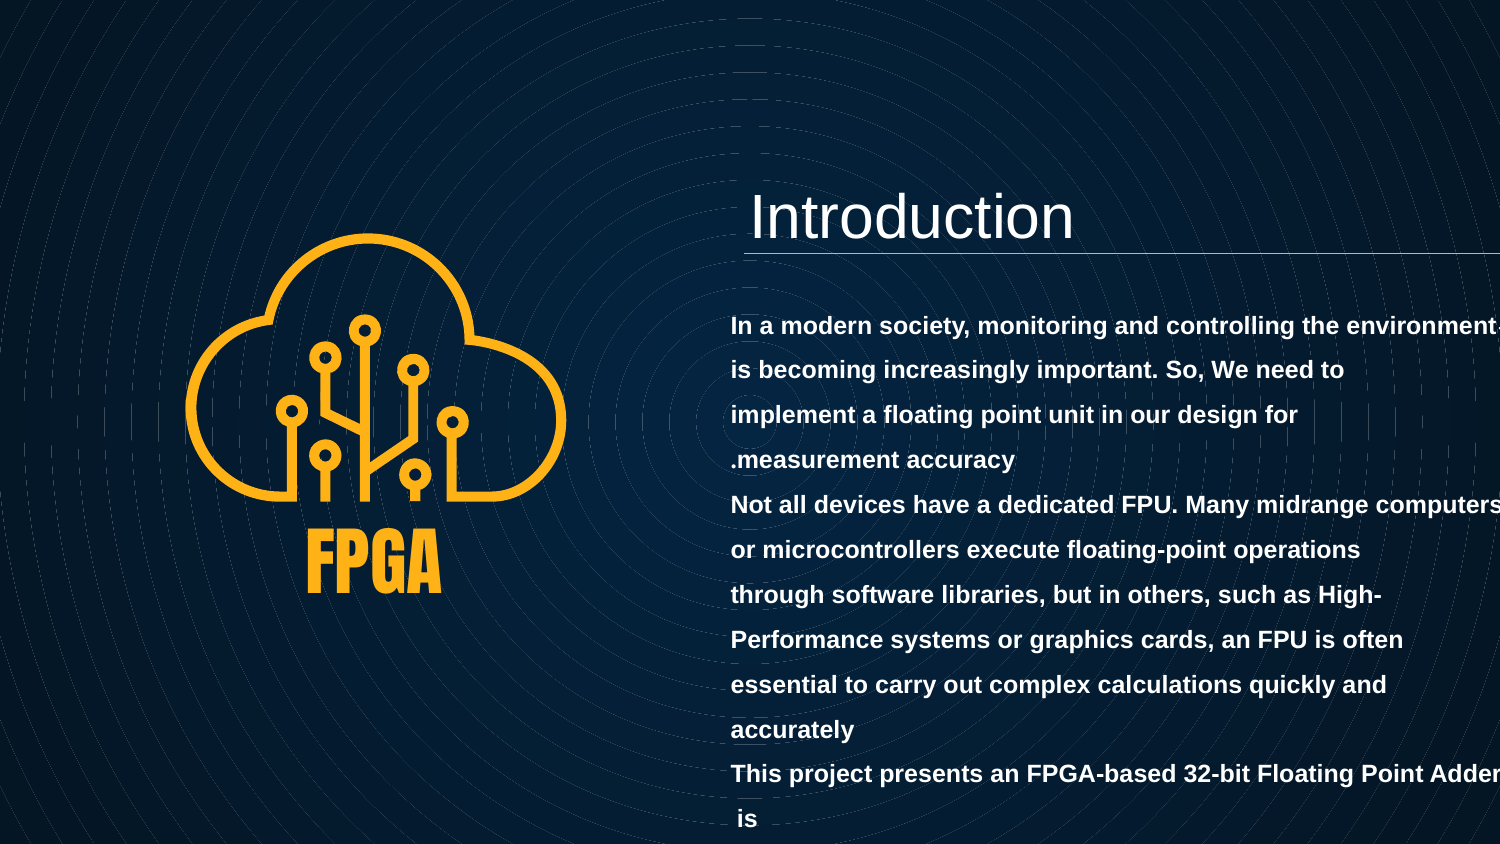

# Introduction

-In a modern society, monitoring and controlling the environment is becoming increasingly important. So, We need to implement a floating point unit in our design for measurement accuracy.
-Not all devices have a dedicated FPU. Many midrange computers or microcontrollers execute floating-point operations through software libraries, but in others, such as High-Performance systems or graphics cards, an FPU is often essential to carry out complex calculations quickly and accurately
This project presents an FPGA-based 32-bit Floating Point Adder is
designed in VHDL.
Like, medical devices.
FPGA